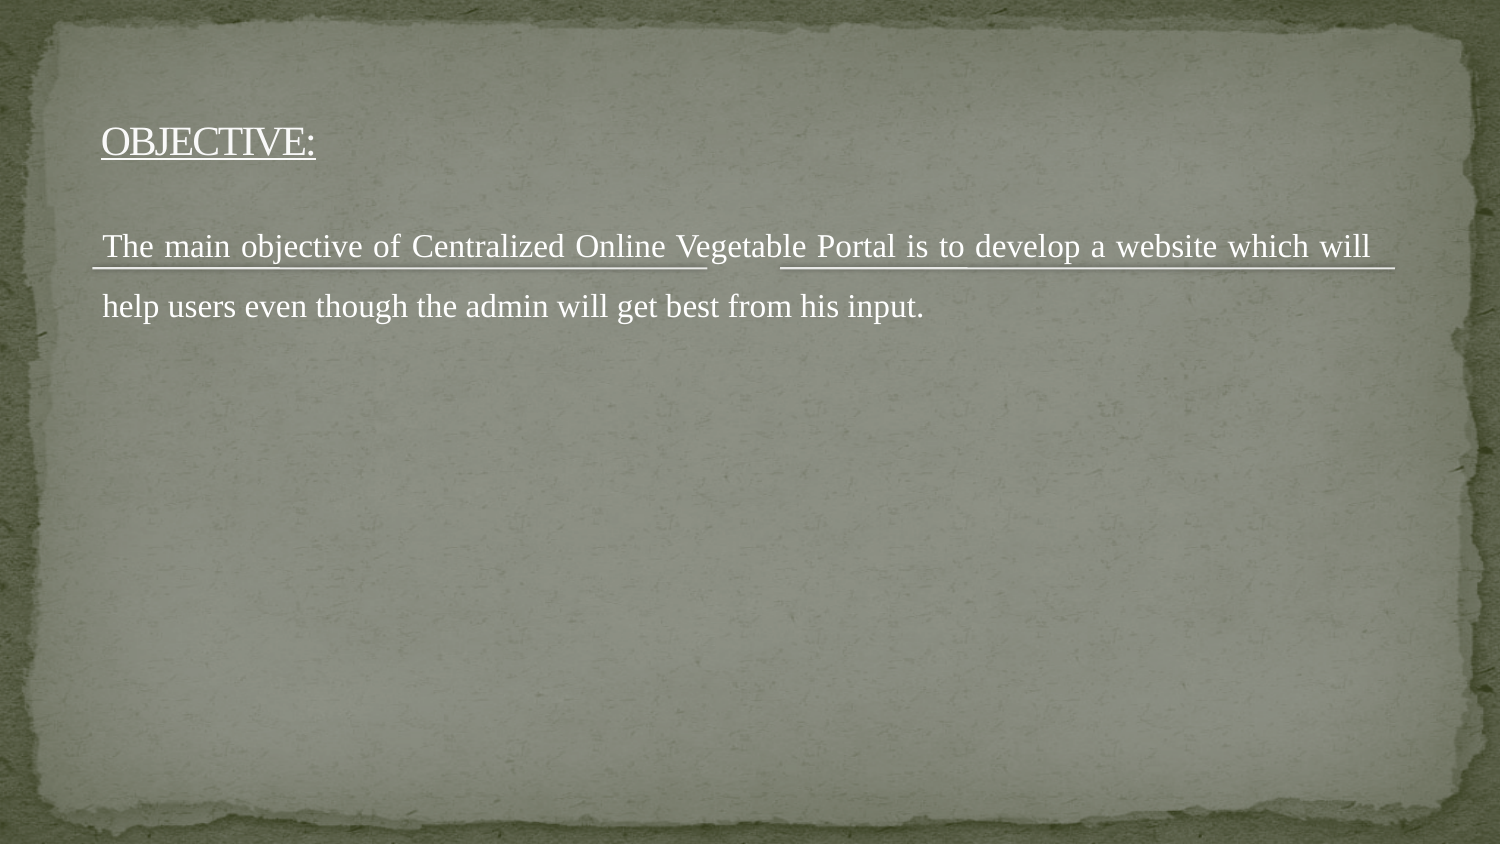

# OBJECTIVE:
The main objective of Centralized Online Vegetable Portal is to develop a website which will help users even though the admin will get best from his input.